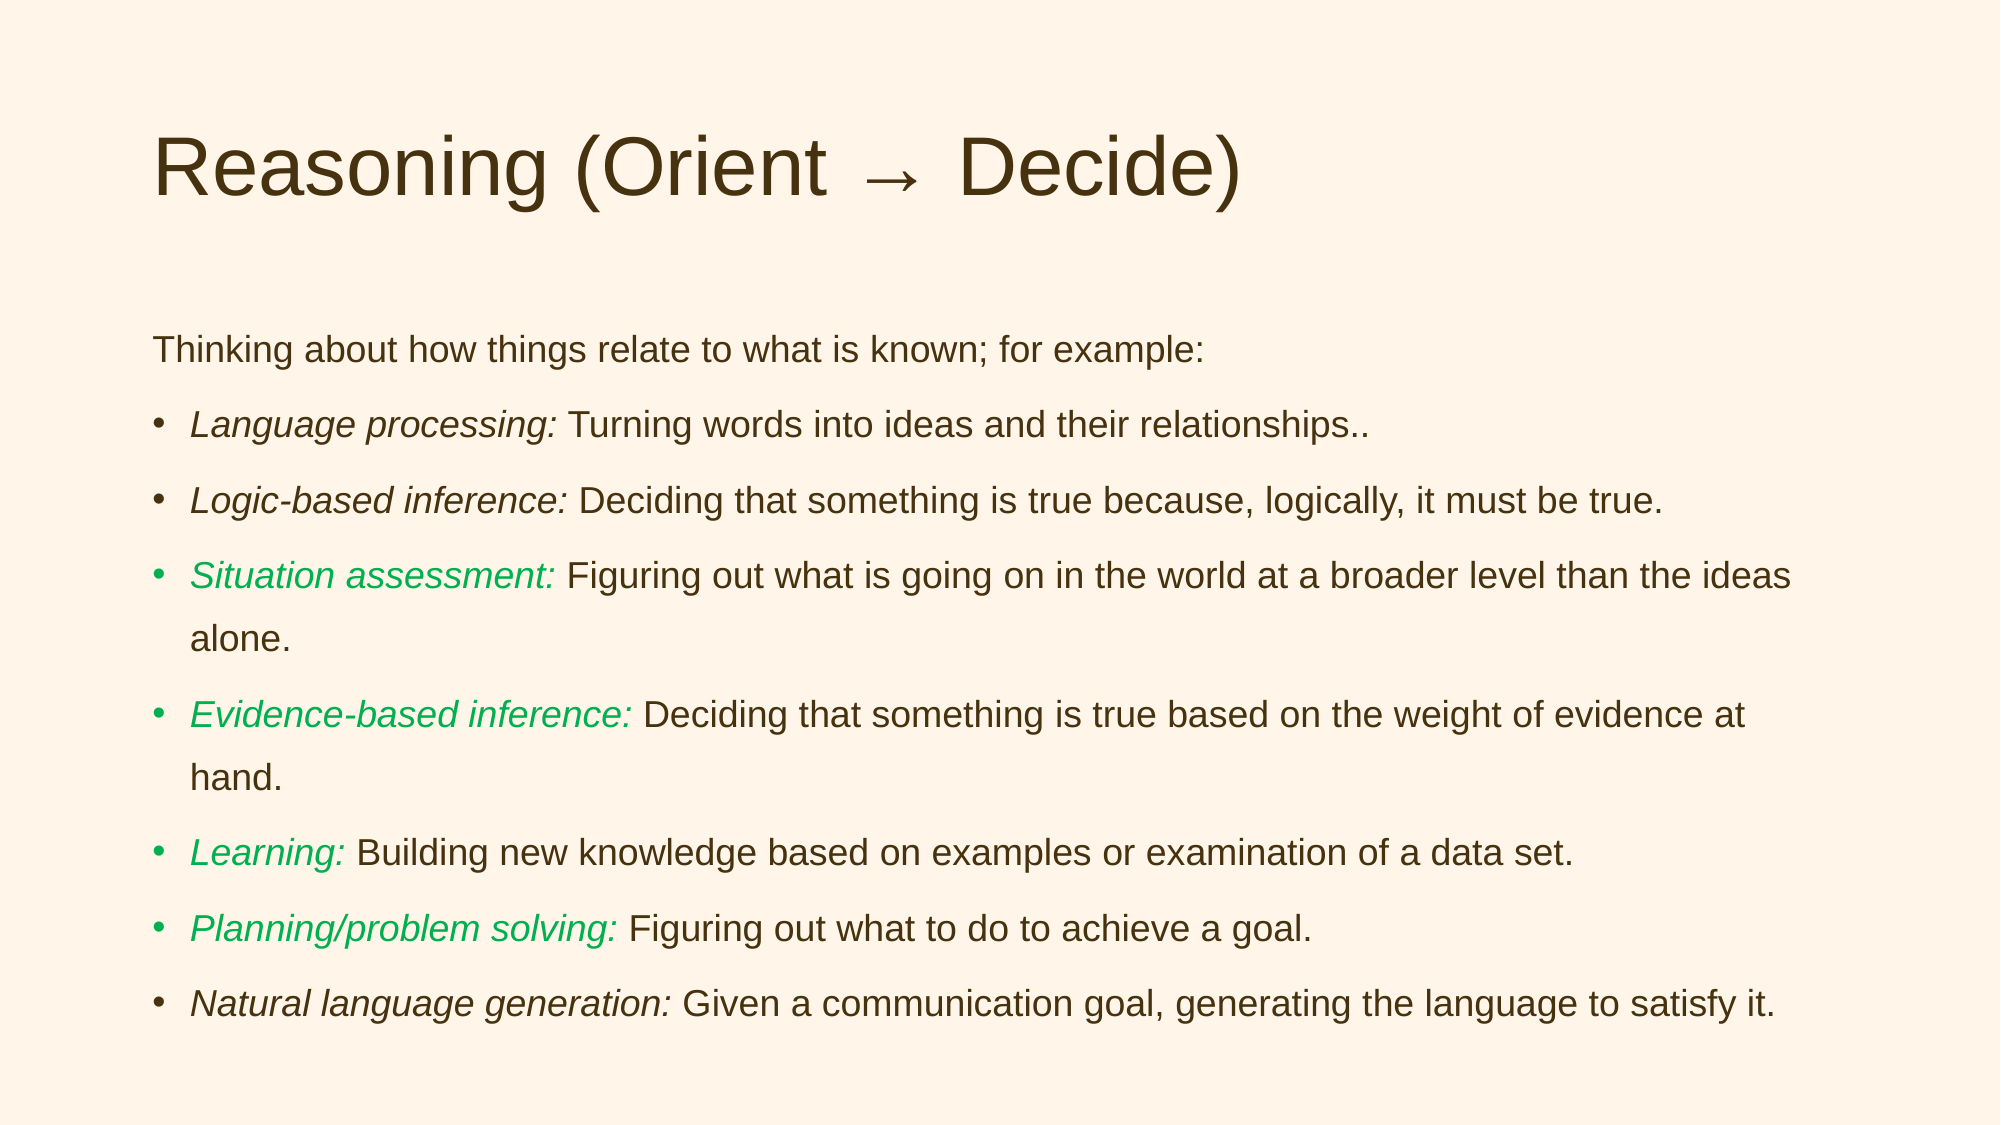

# Reasoning (Orient → Decide)
Thinking about how things relate to what is known; for example:
Language processing: Turning words into ideas and their relationships..
Logic‐based inference: Deciding that something is true because, logically, it must be true.
Situation assessment: Figuring out what is going on in the world at a broader level than the ideas alone.
Evidence‐based inference: Deciding that something is true based on the weight of evidence at hand.
Learning: Building new knowledge based on examples or examination of a data set.
Planning/problem solving: Figuring out what to do to achieve a goal.
Natural language generation: Given a communication goal, generating the language to satisfy it.